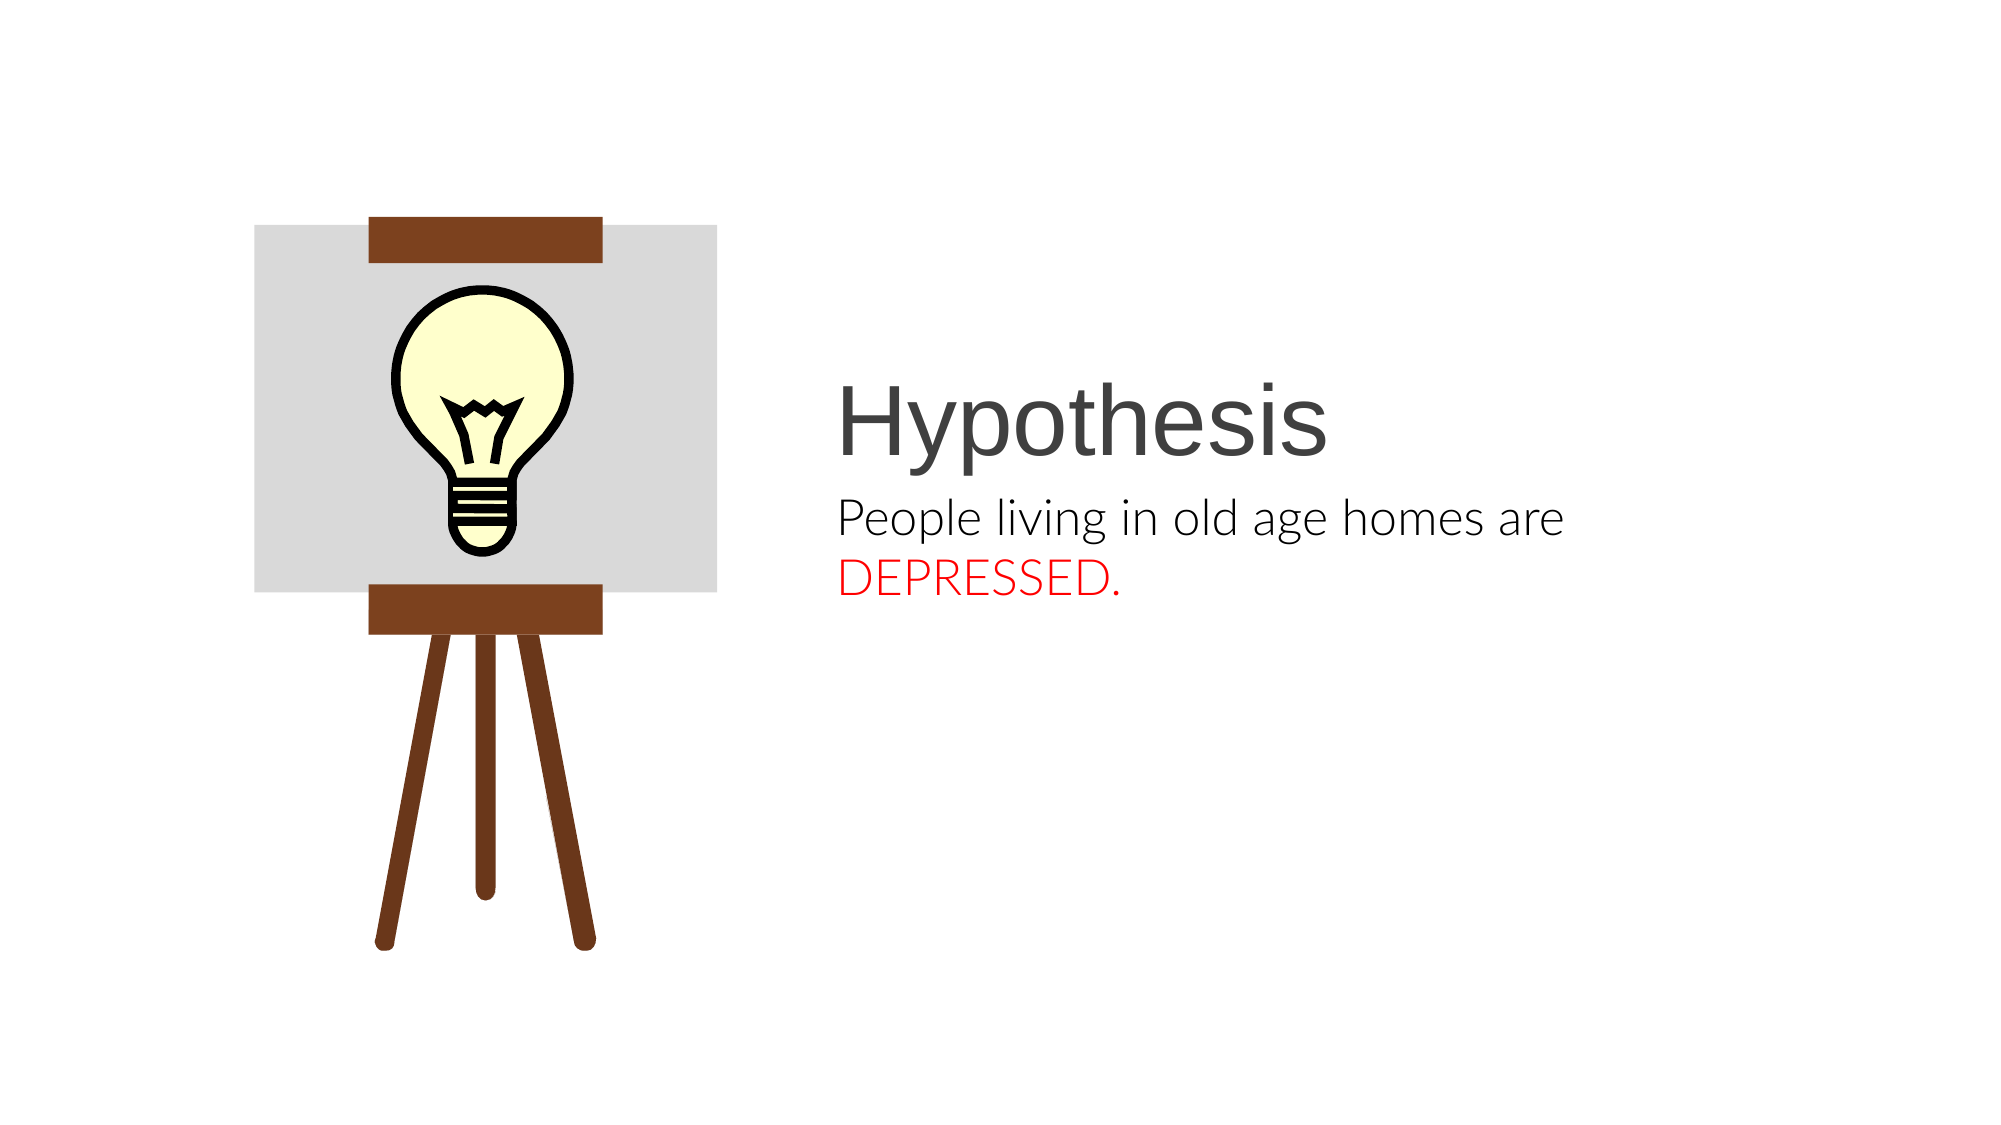

Hypothesis
People living in old age homes are DEPRESSED.